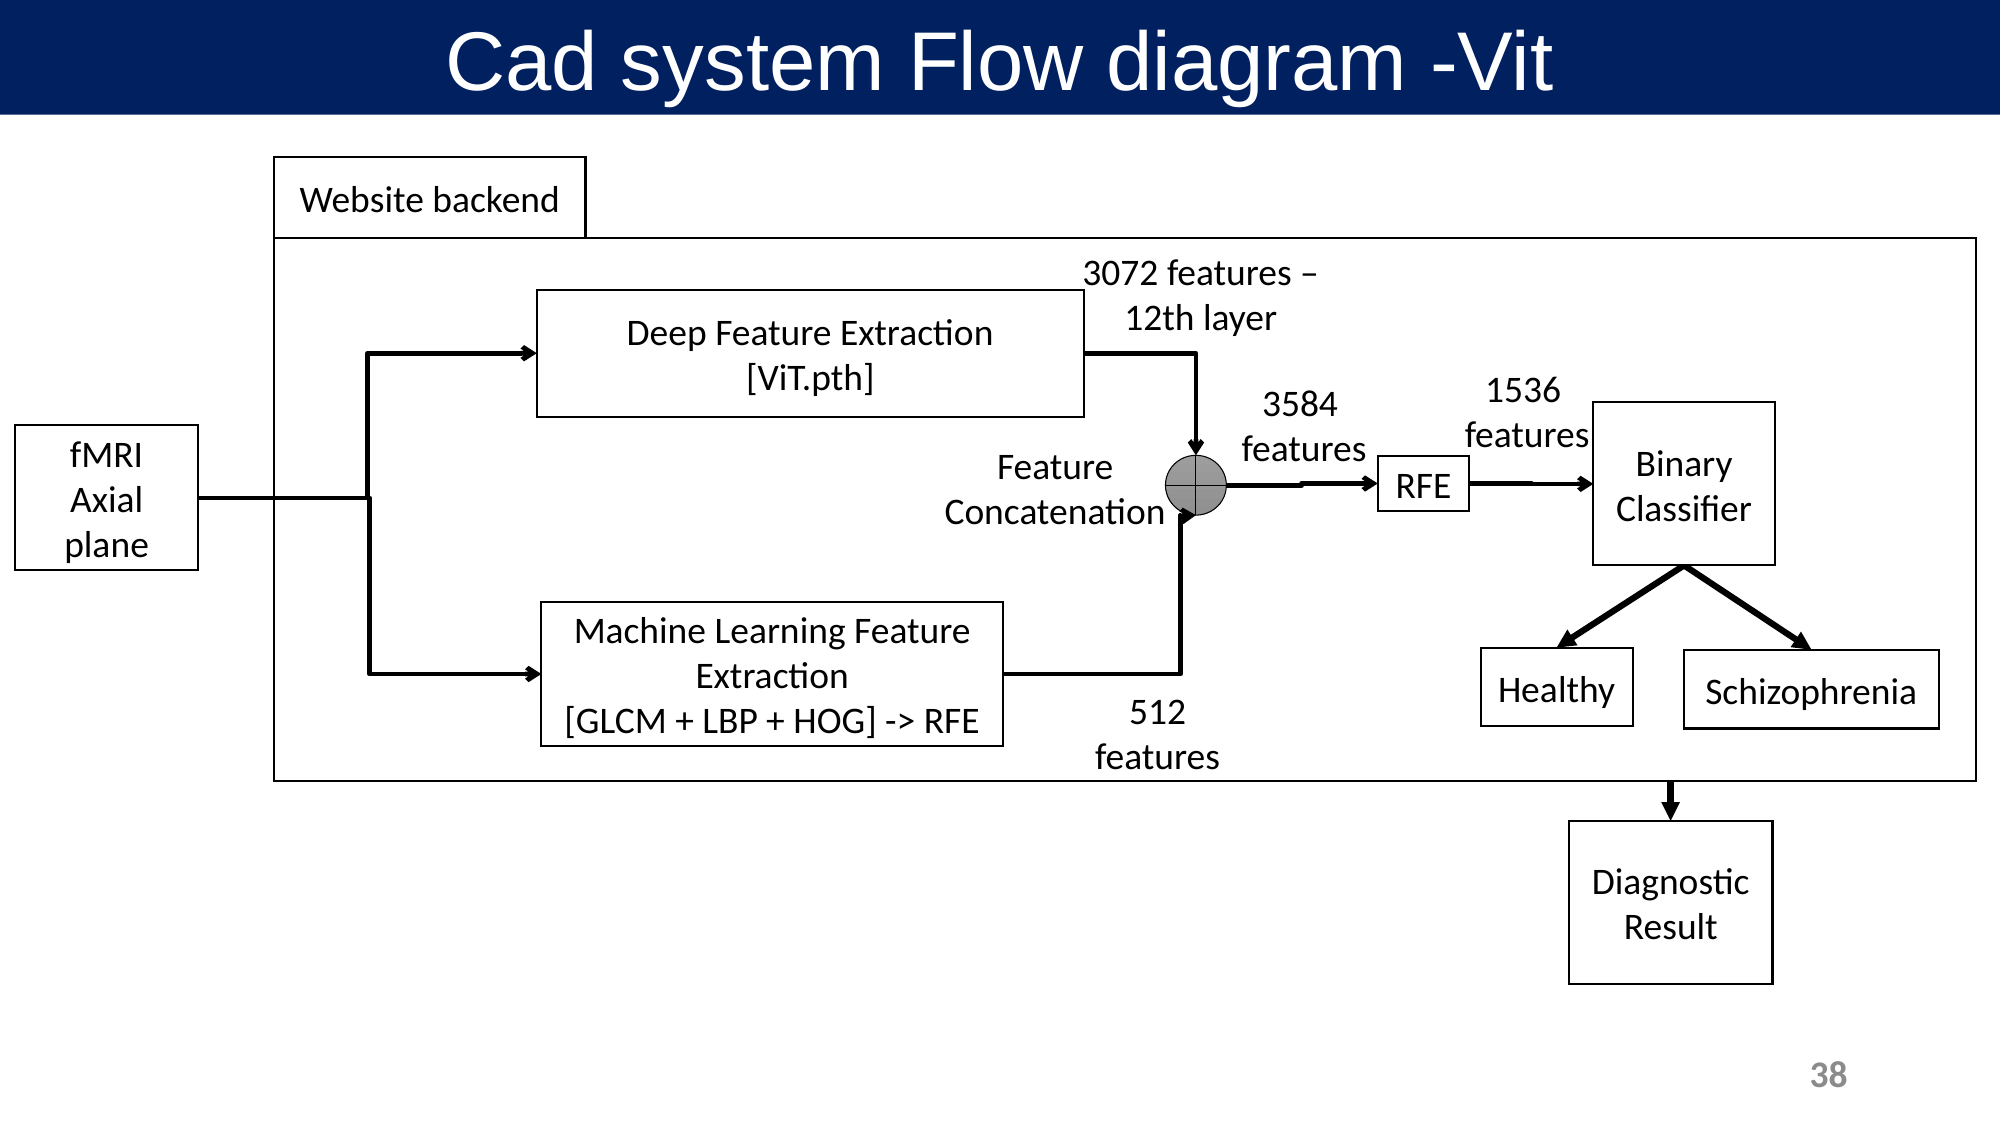

Cad system Flow diagram -Vit
Website backend

3072 features – 12th layer
Deep Feature Extraction
[ViT.pth]
1536
features
3584
features
Binary Classifier
fMRI
Axial plane
Feature Concatenation

RFE
Machine Learning Feature Extraction
[GLCM + LBP + HOG] -> RFE
Healthy
Schizophrenia
512
features
Diagnostic Result
38